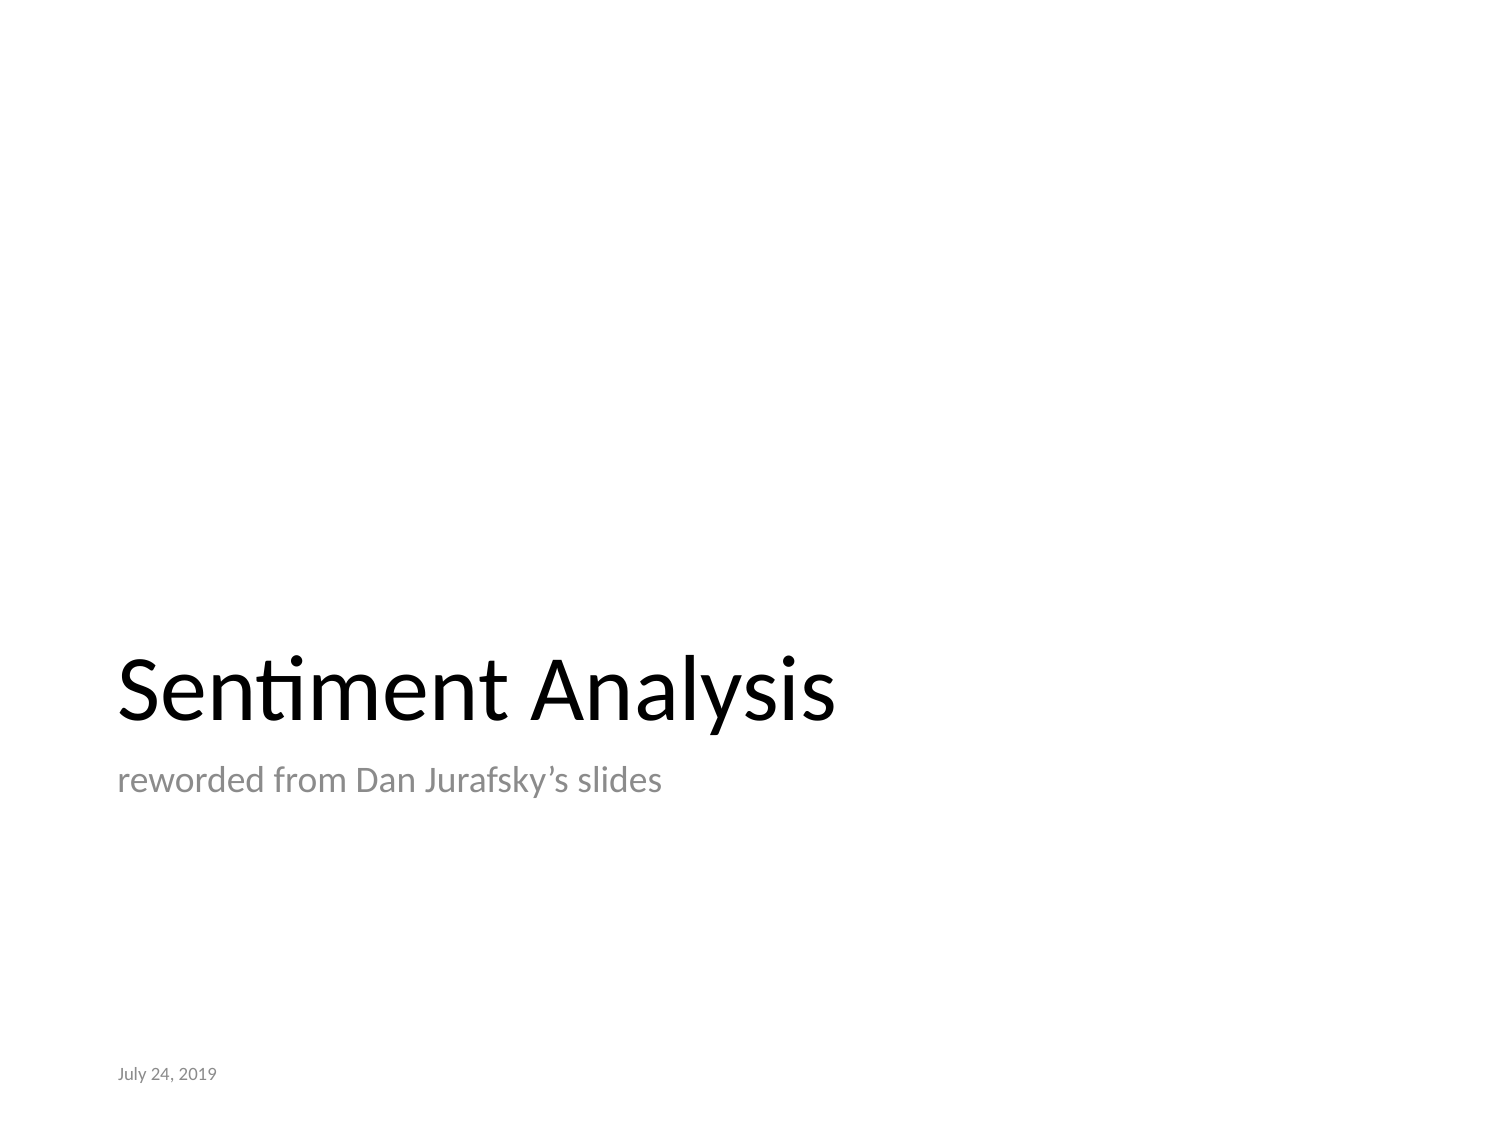

# Sentiment Analysis
reworded from Dan Jurafsky’s slides
July 24, 2019